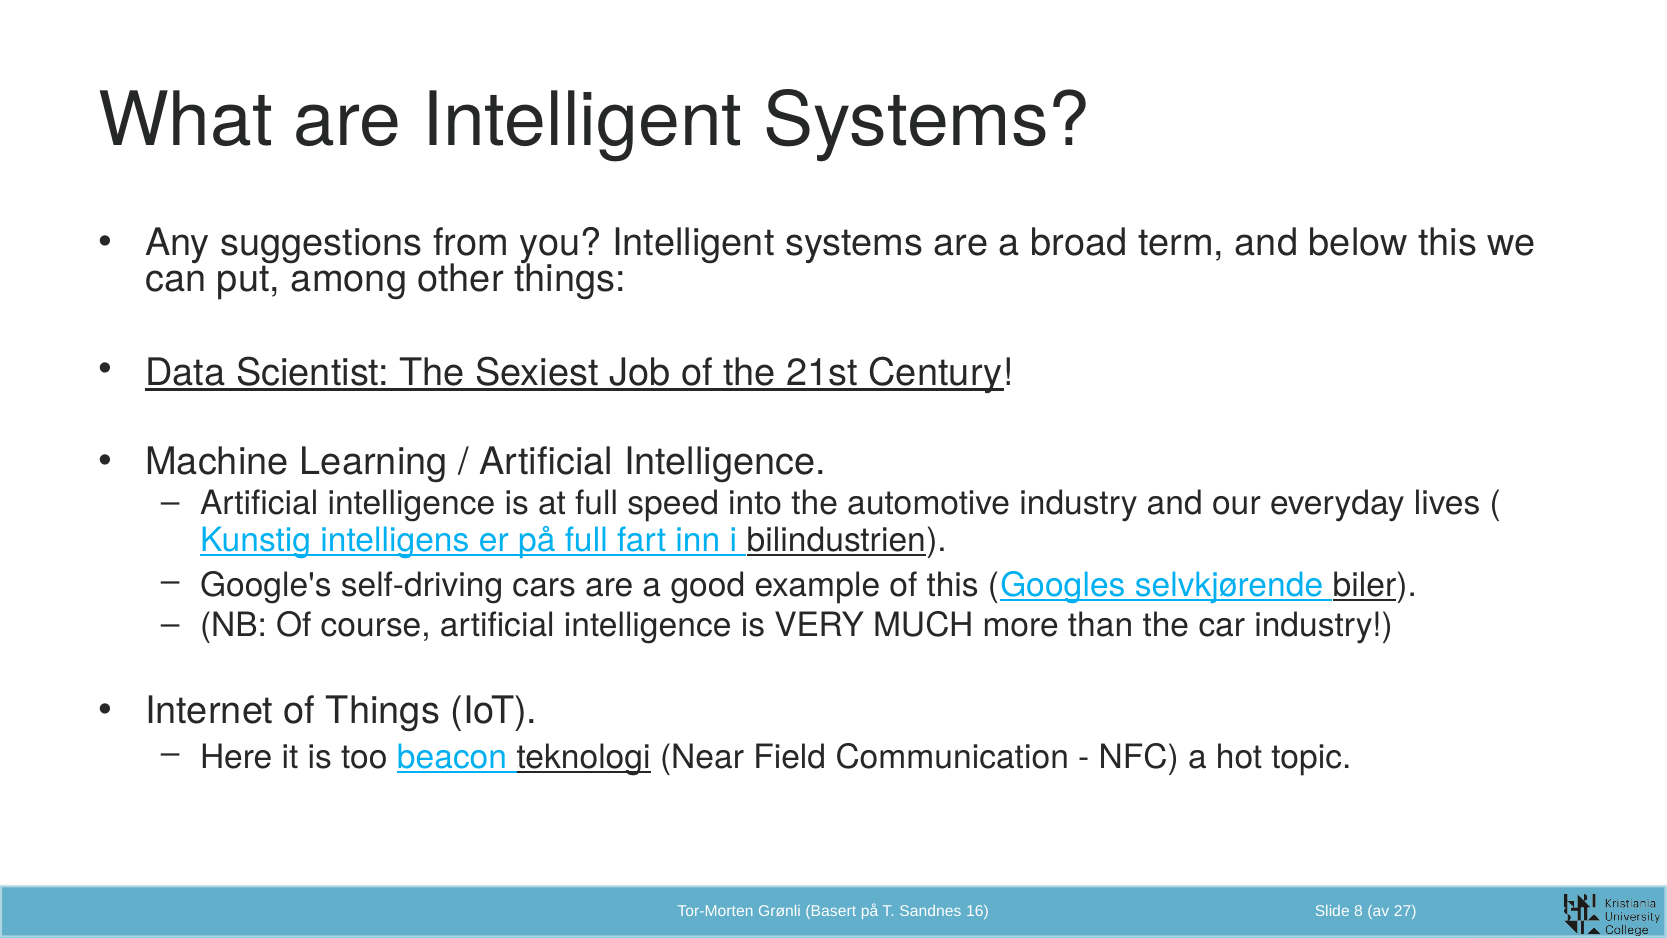

# What are Intelligent Systems?
Any suggestions from you? Intelligent systems are a broad term, and below this we can put, among other things:

Data Scientist: The Sexiest Job of the 21st Century!

Machine Learning / Artificial Intelligence.
Artificial intelligence is at full speed into the automotive industry and our everyday lives (Kunstig intelligens er på full fart inn i bilindustrien).
Google's self-driving cars are a good example of this (Googles selvkjørende biler).
(NB: Of course, artificial intelligence is VERY MUCH more than the car industry!)

Internet of Things (IoT).
Here it is too beacon teknologi (Near Field Communication - NFC) a hot topic.
Tor-Morten Grønli (Basert på T. Sandnes 16)
Slide 8 (av 27)